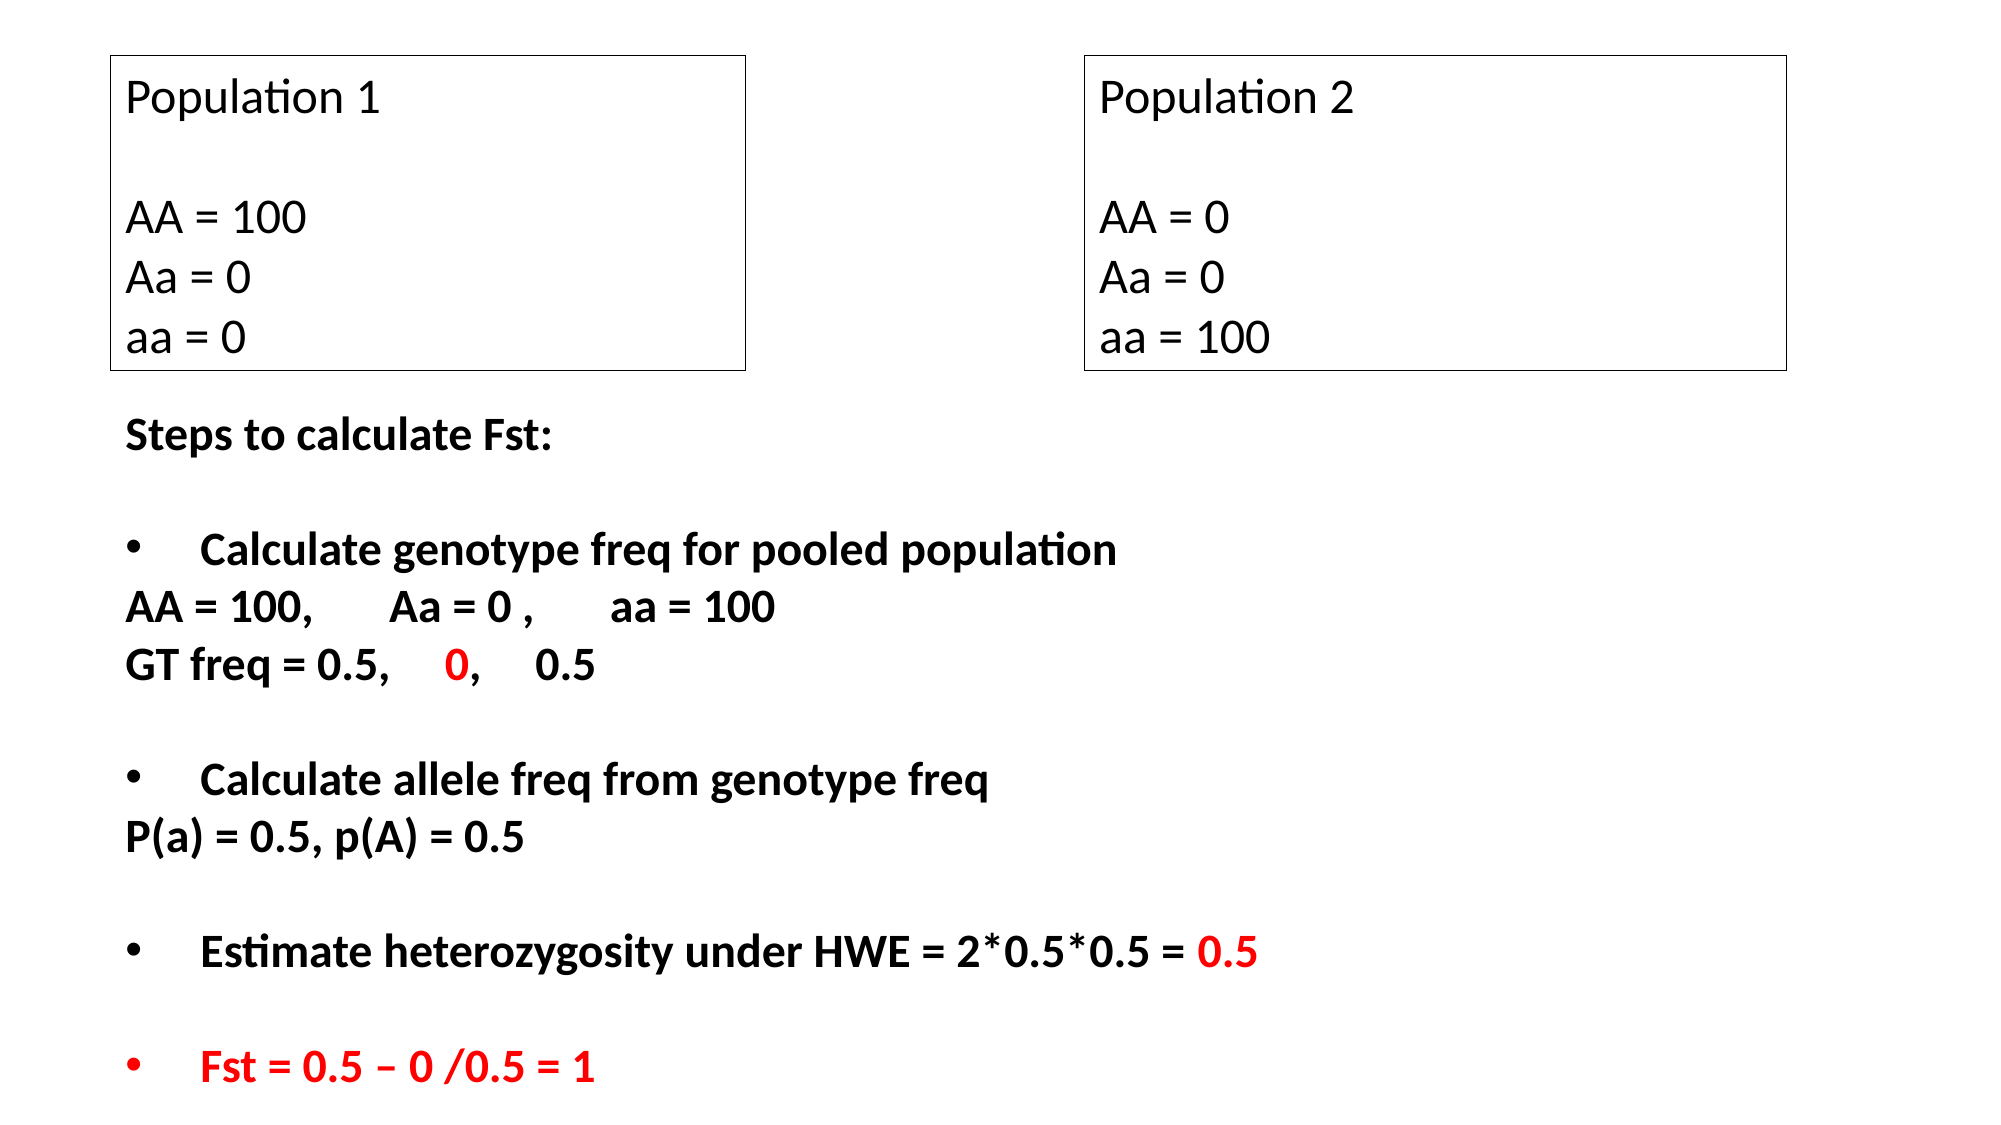

Population 1

AA = 100
Aa = 0
aa = 0
Population 2

AA = 0
Aa = 0
aa = 100
Steps to calculate Fst:

Calculate genotype freq for pooled population
AA = 100,       Aa = 0 ,       aa = 100
GT freq = 0.5,     0,     0.5

Calculate allele freq from genotype freq
P(a) = 0.5, p(A) = 0.5

Estimate heterozygosity under HWE = 2*0.5*0.5 = 0.5

Fst = 0.5 – 0 /0.5 = 1